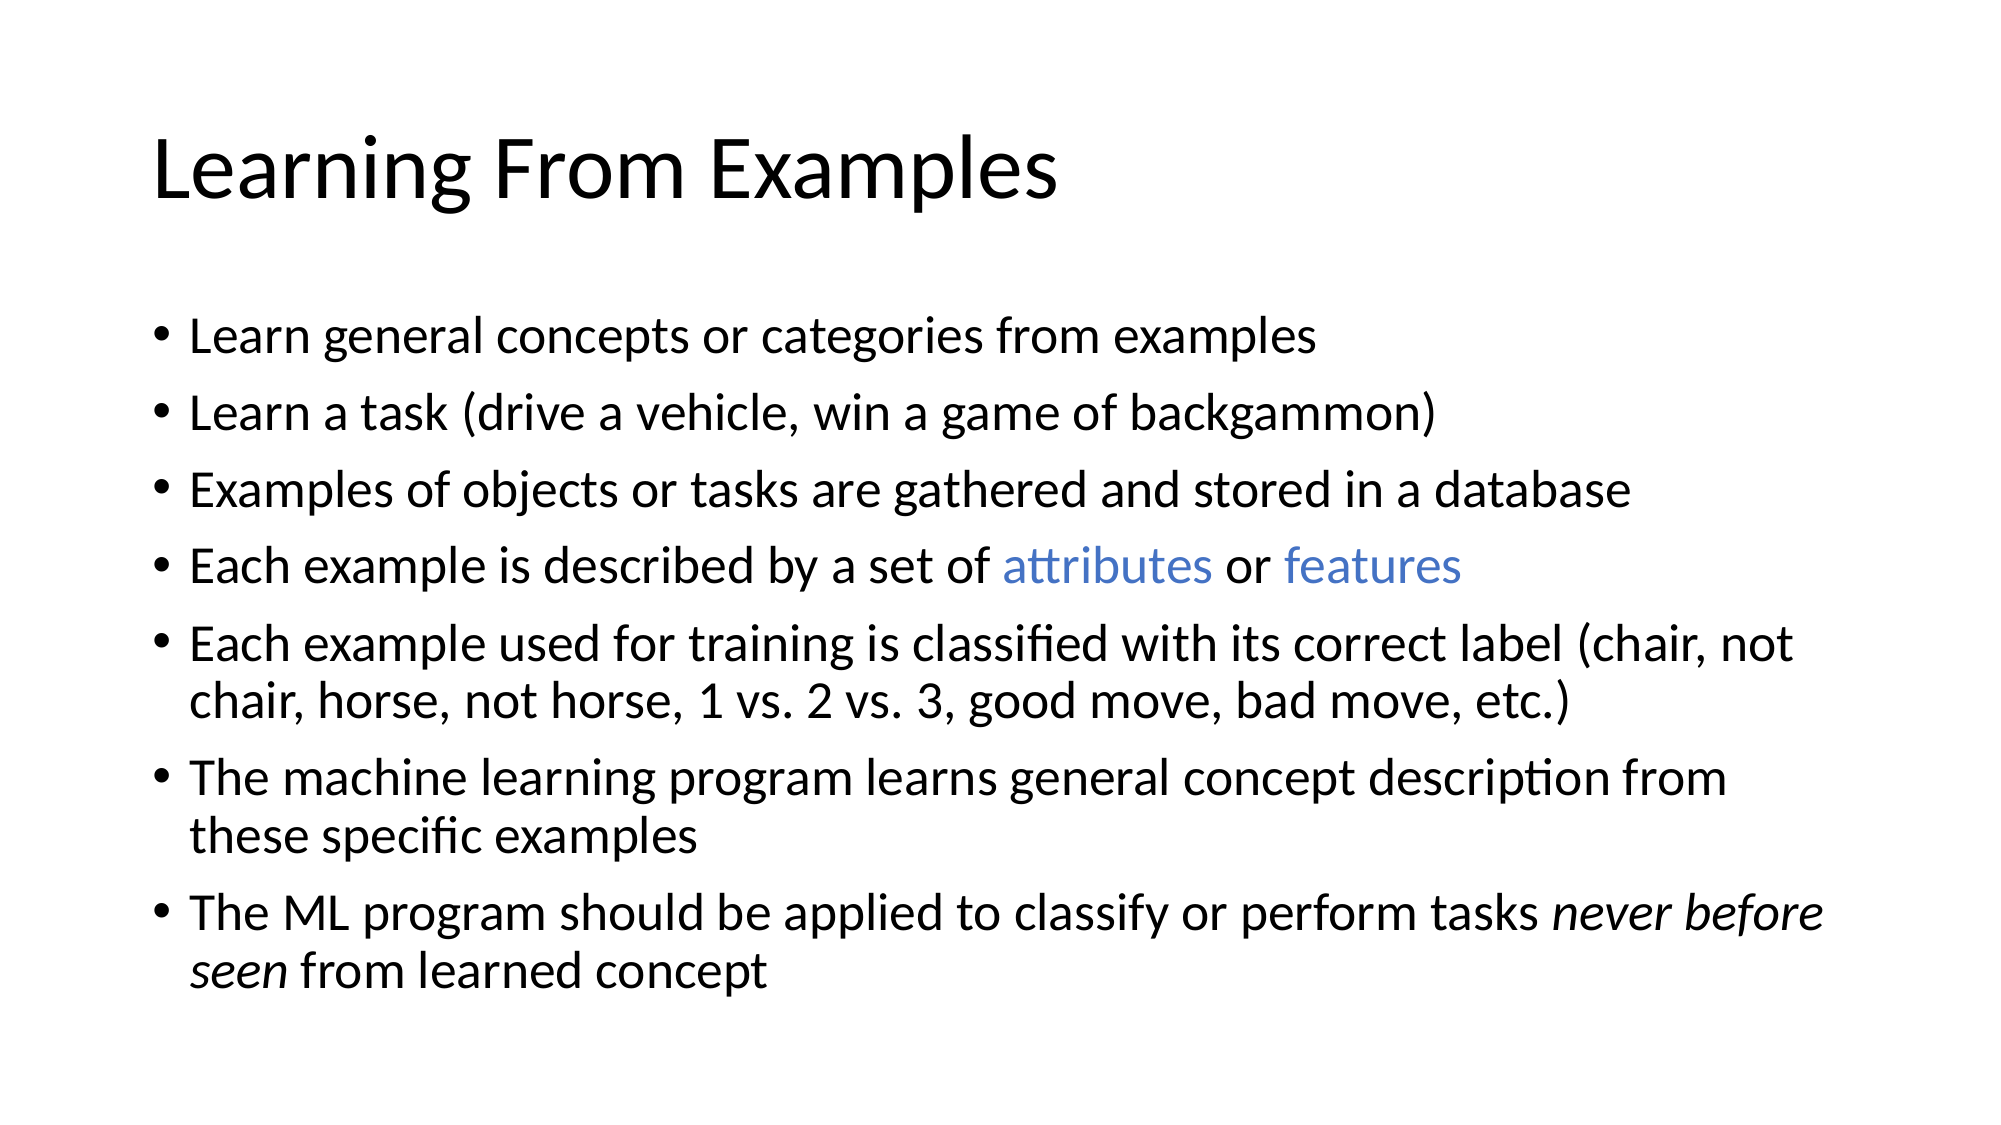

# Learning From Examples
Learn general concepts or categories from examples
Learn a task (drive a vehicle, win a game of backgammon)
Examples of objects or tasks are gathered and stored in a database
Each example is described by a set of attributes or features
Each example used for training is classified with its correct label (chair, not chair, horse, not horse, 1 vs. 2 vs. 3, good move, bad move, etc.)
The machine learning program learns general concept description from these specific examples
The ML program should be applied to classify or perform tasks never before seen from learned concept